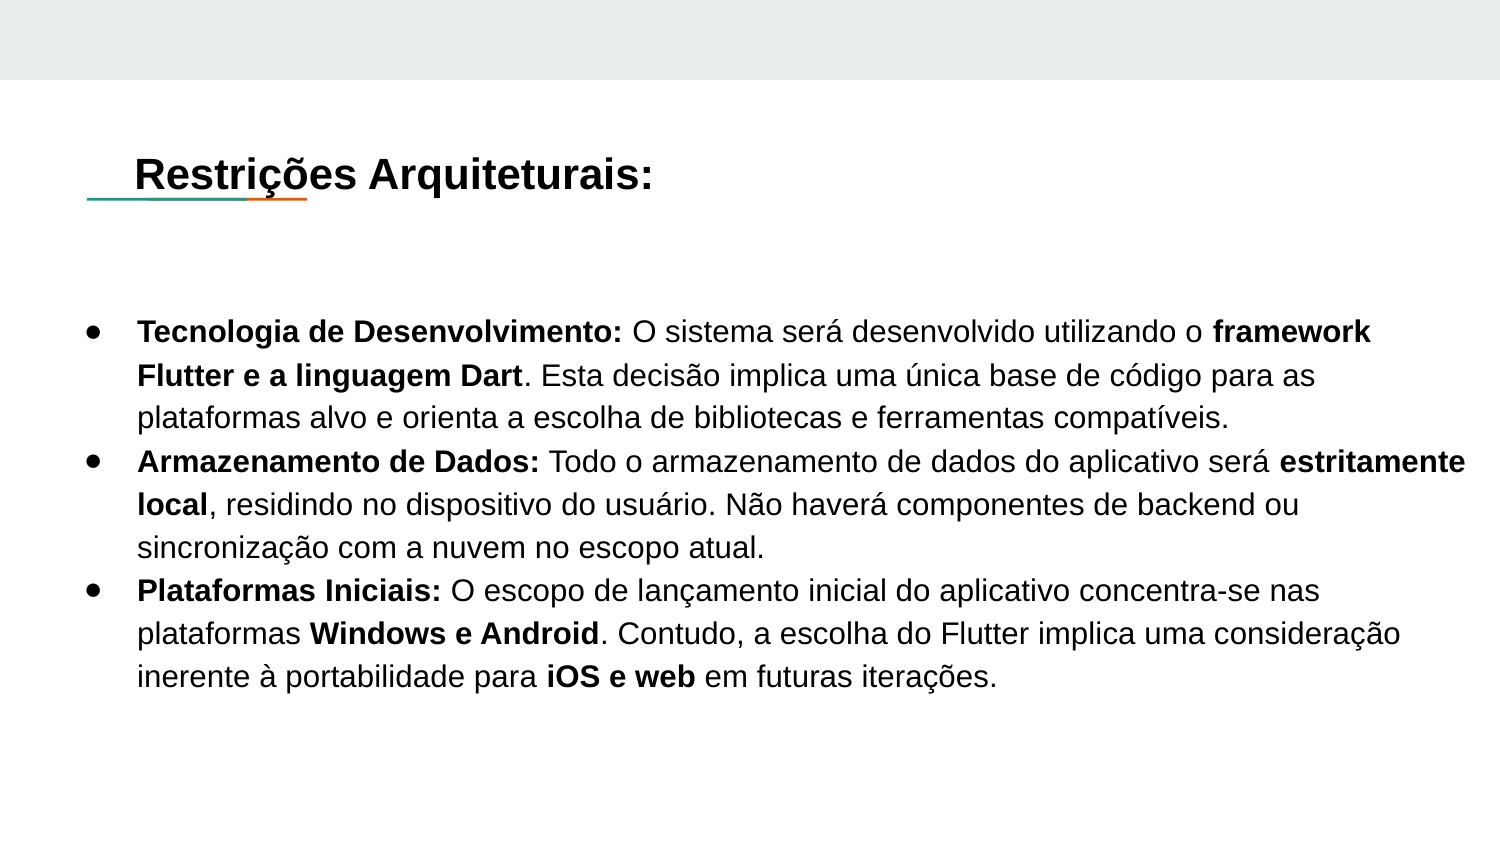

# Restrições Arquiteturais:

Tecnologia de Desenvolvimento: O sistema será desenvolvido utilizando o framework Flutter e a linguagem Dart. Esta decisão implica uma única base de código para as plataformas alvo e orienta a escolha de bibliotecas e ferramentas compatíveis.
Armazenamento de Dados: Todo o armazenamento de dados do aplicativo será estritamente local, residindo no dispositivo do usuário. Não haverá componentes de backend ou sincronização com a nuvem no escopo atual.
Plataformas Iniciais: O escopo de lançamento inicial do aplicativo concentra-se nas plataformas Windows e Android. Contudo, a escolha do Flutter implica uma consideração inerente à portabilidade para iOS e web em futuras iterações.